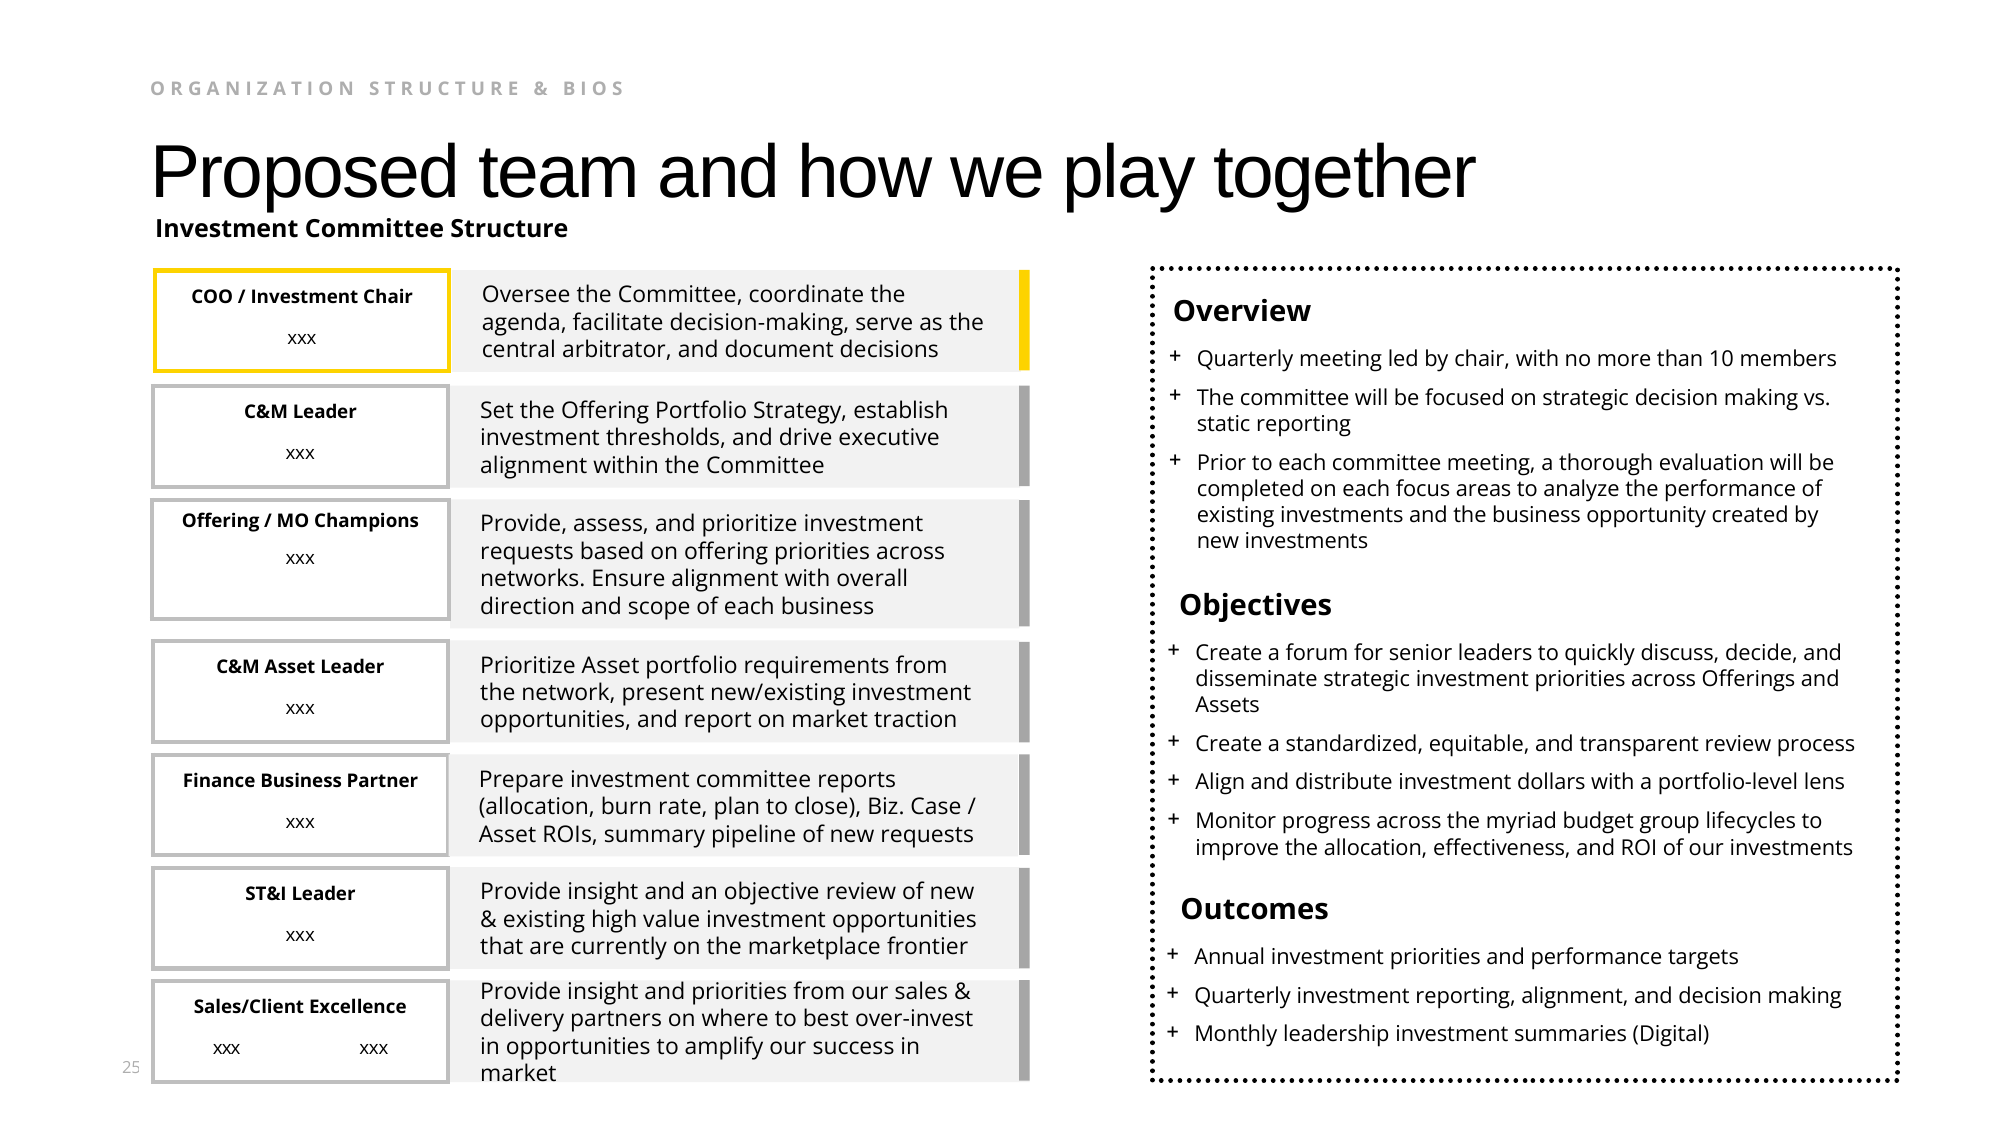

ORGANIZATION STRUCTURE & BIOS
# Proposed team and how we play together
Investment Committee Structure

Overview
Quarterly meeting led by chair, with no more than 10 members
The committee will be focused on strategic decision making vs. static reporting
Prior to each committee meeting, a thorough evaluation will be completed on each focus areas to analyze the performance of existing investments and the business opportunity created by new investments
Objectives
Create a forum for senior leaders to quickly discuss, decide, and disseminate strategic investment priorities across Offerings and Assets
Create a standardized, equitable, and transparent review process
Align and distribute investment dollars with a portfolio-level lens
Monitor progress across the myriad budget group lifecycles to improve the allocation, effectiveness, and ROI of our investments
Outcomes
Annual investment priorities and performance targets
Quarterly investment reporting, alignment, and decision making
Monthly leadership investment summaries (Digital)
Oversee the Committee, coordinate the agenda, facilitate decision-making, serve as the central arbitrator, and document decisions

| COO / Investment Chair |
| --- |
| xxx |
Set the Offering Portfolio Strategy, establish investment thresholds, and drive executive alignment within the Committee

| C&M Leader |
| --- |
| xxx |
Provide, assess, and prioritize investment requests based on offering priorities across networks. Ensure alignment with overall direction and scope of each business
| Offering / MO Champions |
| --- |
| xxx |

Prioritize Asset portfolio requirements from the network, present new/existing investment opportunities, and report on market traction
| C&M Asset Leader |
| --- |
| xxx |

Prepare investment committee reports (allocation, burn rate, plan to close), Biz. Case / Asset ROIs, summary pipeline of new requests

| Finance Business Partner |
| --- |
| xxx |
Provide insight and an objective review of new & existing high value investment opportunities that are currently on the marketplace frontier
| ST&I Leader |
| --- |
| xxx |

Provide insight and priorities from our sales & delivery partners on where to best over-invest in opportunities to amplify our success in market

| Sales/Client Excellence |  |
| --- | --- |
| xxx | xxx |